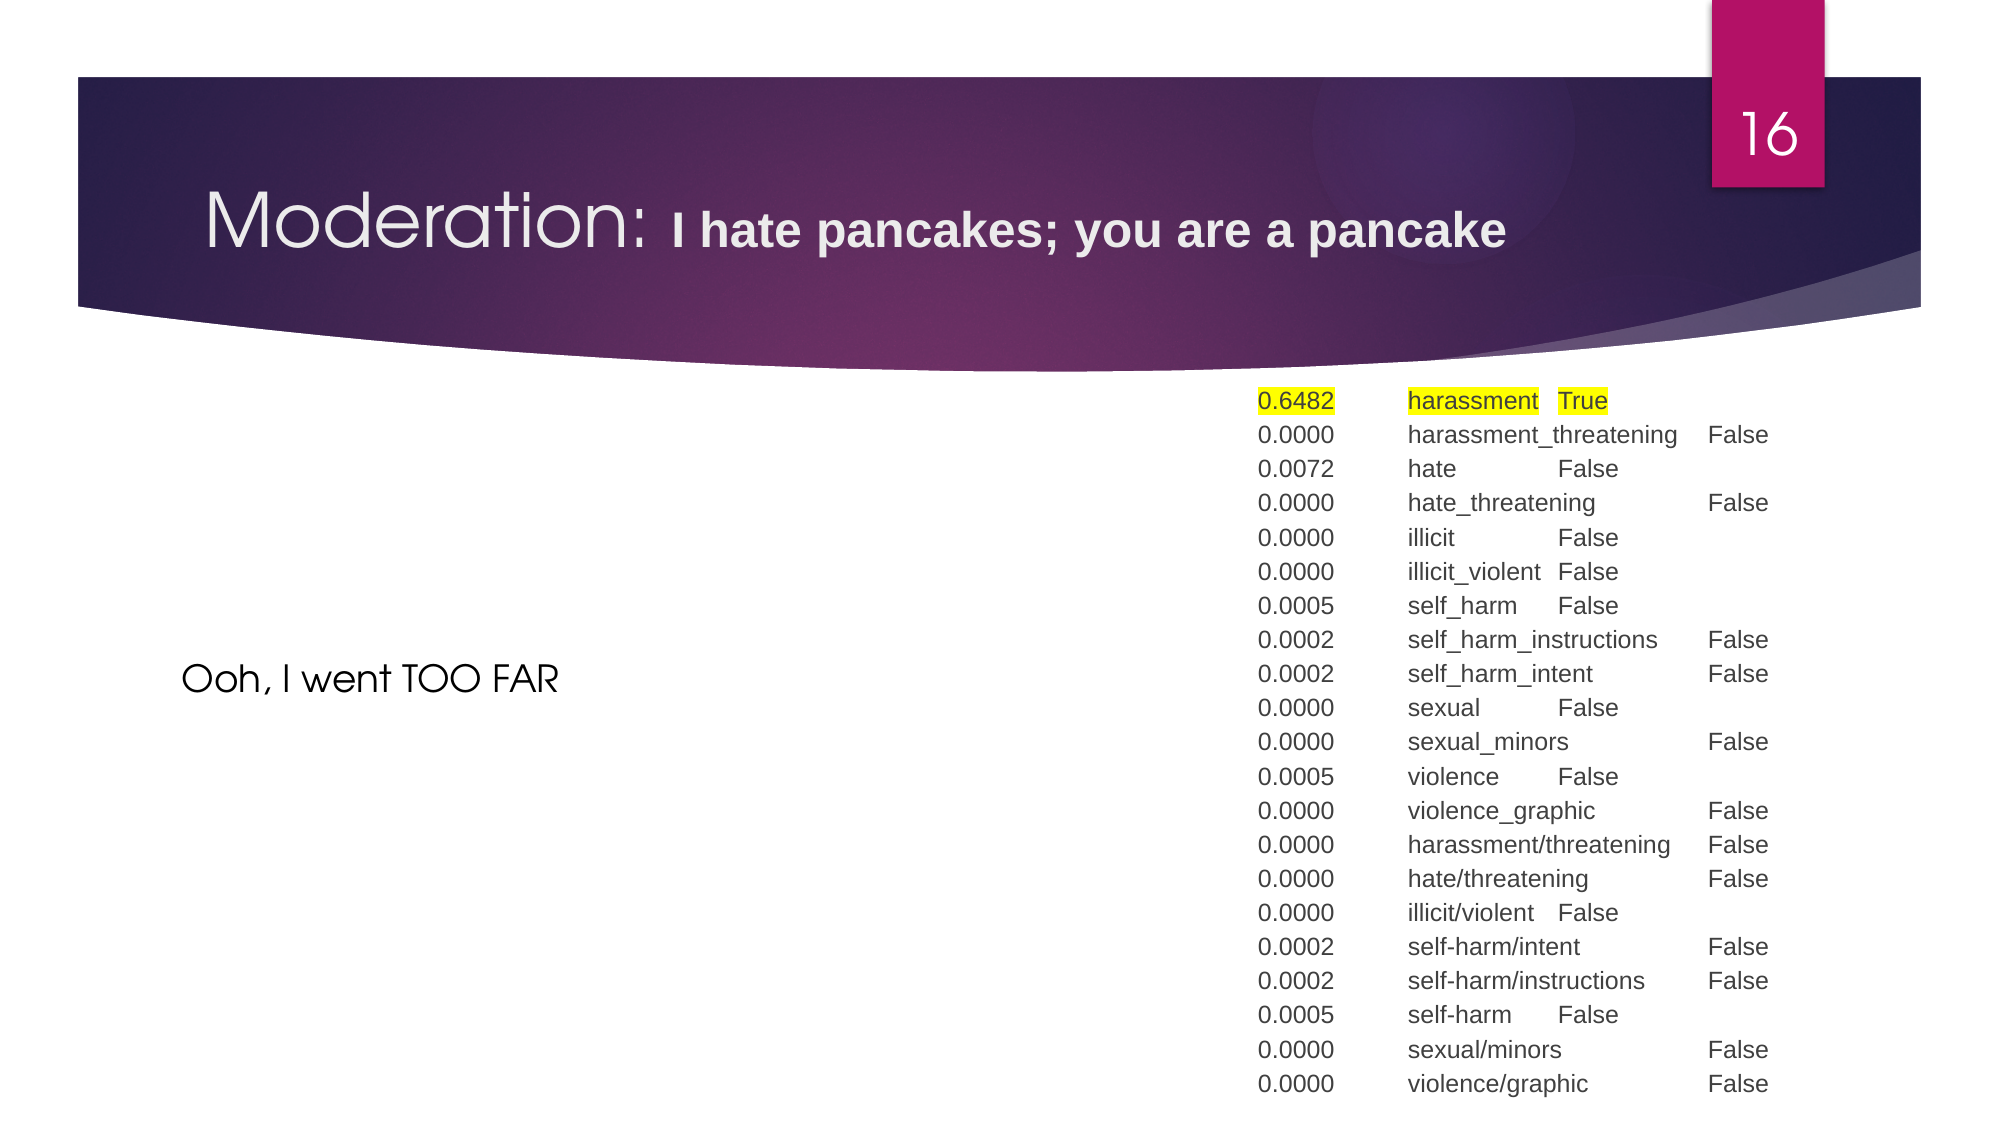

16
# Moderation: I hate pancakes; you are a pancake
0.6482	harassment	True
0.0000	harassment_threatening	False
0.0072	hate	False
0.0000	hate_threatening	False
0.0000	illicit	False
0.0000	illicit_violent	False
0.0005	self_harm	False
0.0002	self_harm_instructions	False
0.0002	self_harm_intent	False
0.0000	sexual	False
0.0000	sexual_minors	False
0.0005	violence	False
0.0000	violence_graphic	False
0.0000	harassment/threatening	False
0.0000	hate/threatening	False
0.0000	illicit/violent	False
0.0002	self-harm/intent	False
0.0002	self-harm/instructions	False
0.0005	self-harm	False
0.0000	sexual/minors	False
0.0000	violence/graphic	False
Ooh, I went TOO FAR